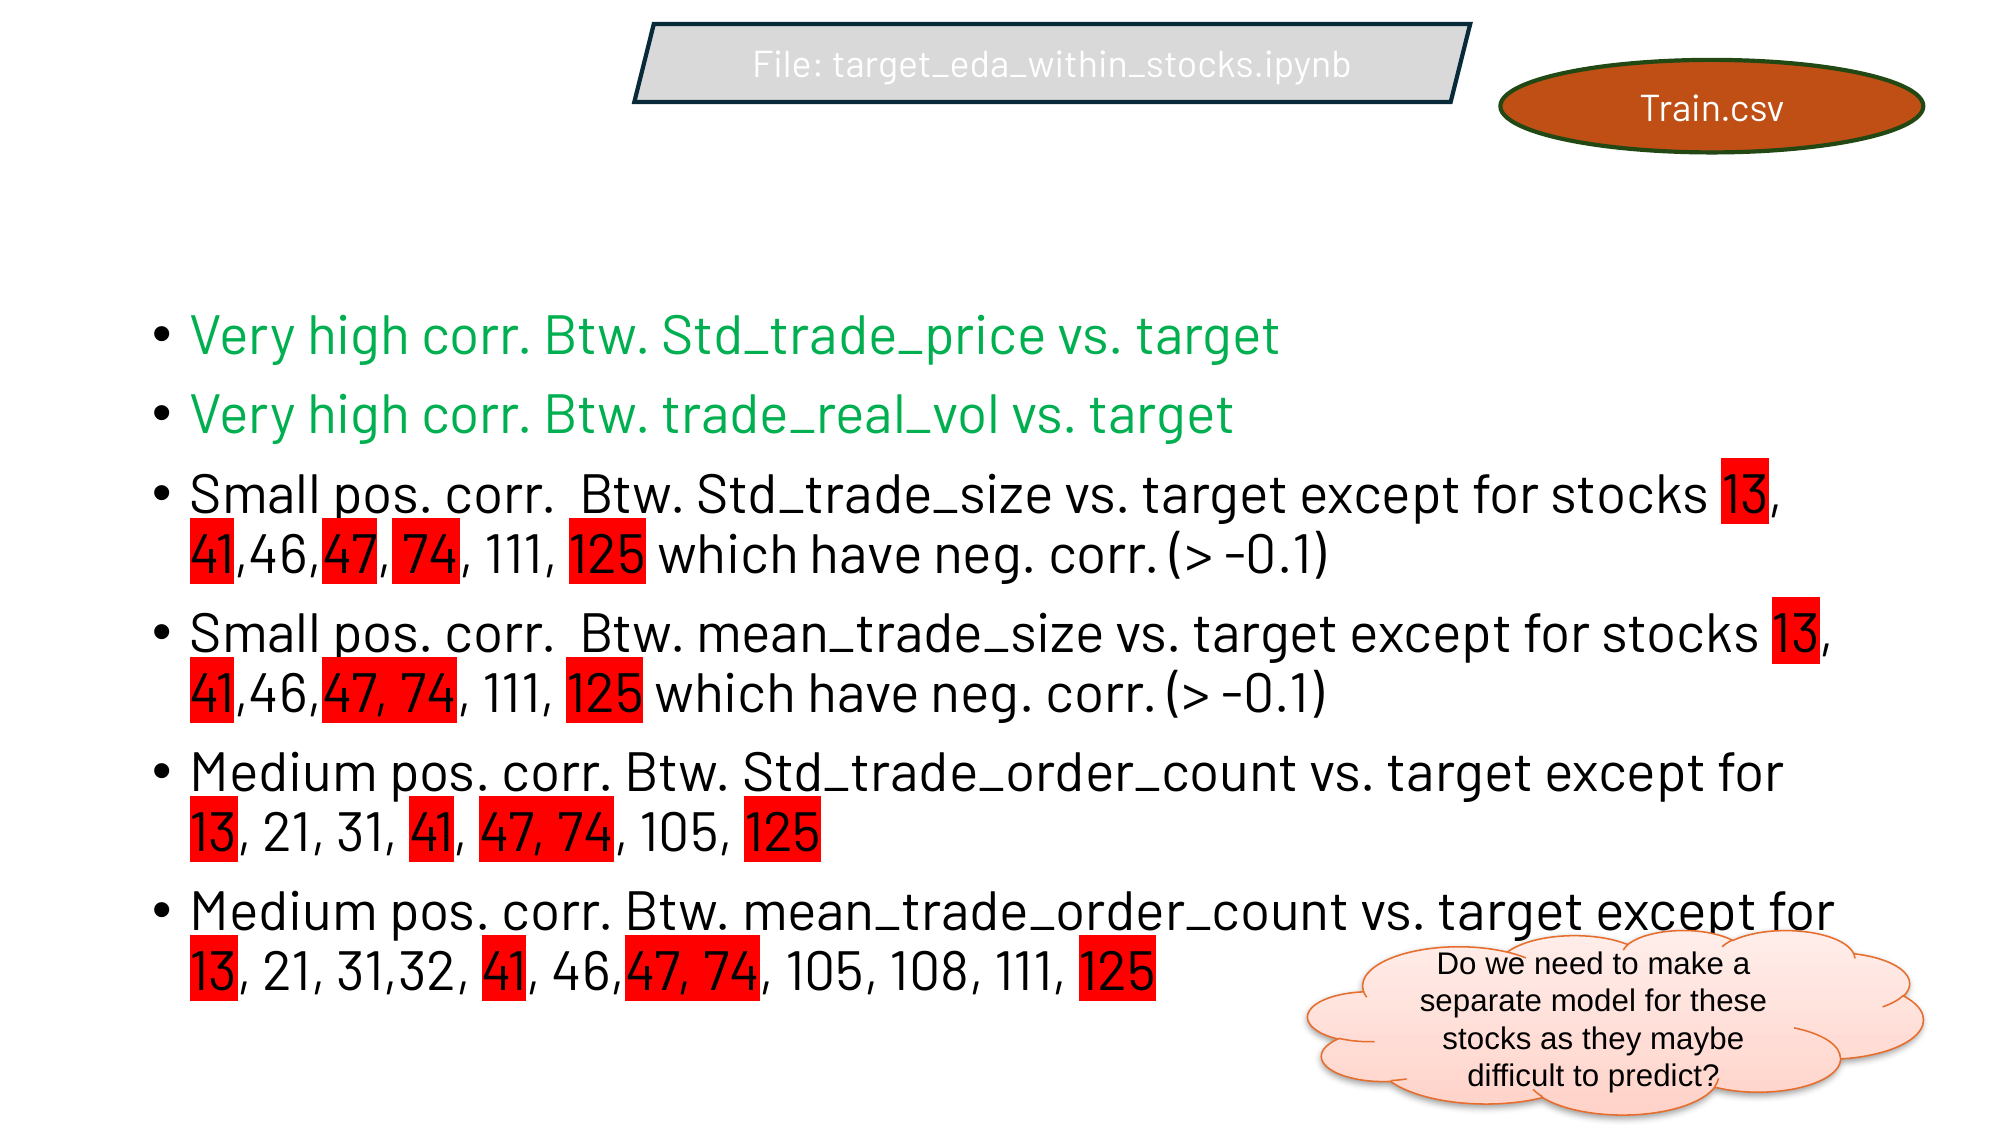

File: target_eda_within_stocks.ipynb
#
Train.csv
Very high corr. Btw. Std_trade_price vs. target
Very high corr. Btw. trade_real_vol vs. target
Small pos. corr.  Btw. Std_trade_size vs. target except for stocks 13, 41,46,47, 74, 111, 125 which have neg. corr. (> -0.1)
Small pos. corr.  Btw. mean_trade_size vs. target except for stocks 13, 41,46,47, 74, 111, 125 which have neg. corr. (> -0.1)
Medium pos. corr. Btw. Std_trade_order_count vs. target except for 13, 21, 31, 41, 47, 74, 105, 125
Medium pos. corr. Btw. mean_trade_order_count vs. target except for 13, 21, 31,32, 41, 46,47, 74, 105, 108, 111, 125

Do we need to make a separate model for these stocks as they maybe difficult to predict?